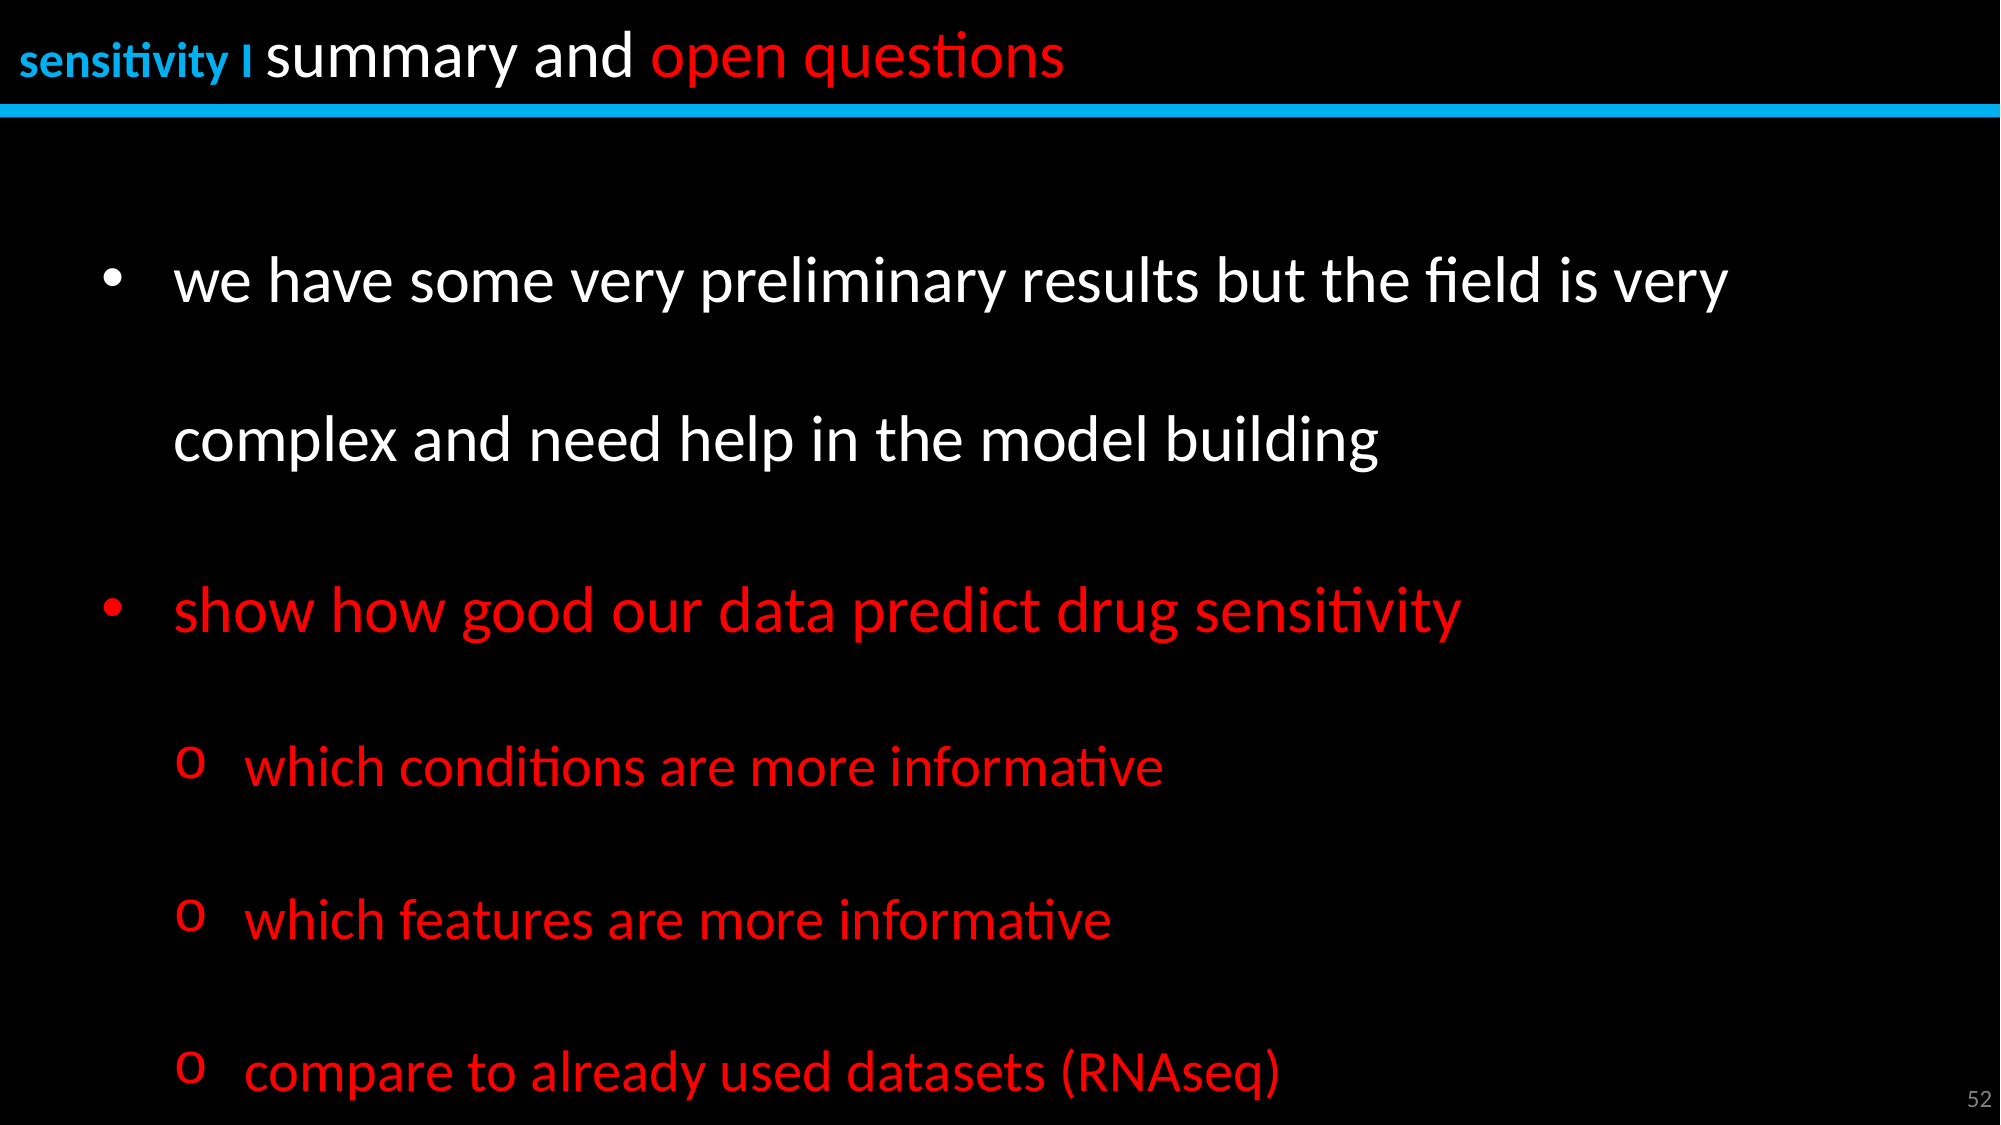

sensitivity I summary and open questions

we have some very preliminary results but the field is very complex and need help in the model building
show how good our data predict drug sensitivity
which conditions are more informative
which features are more informative
compare to already used datasets (RNAseq)

52